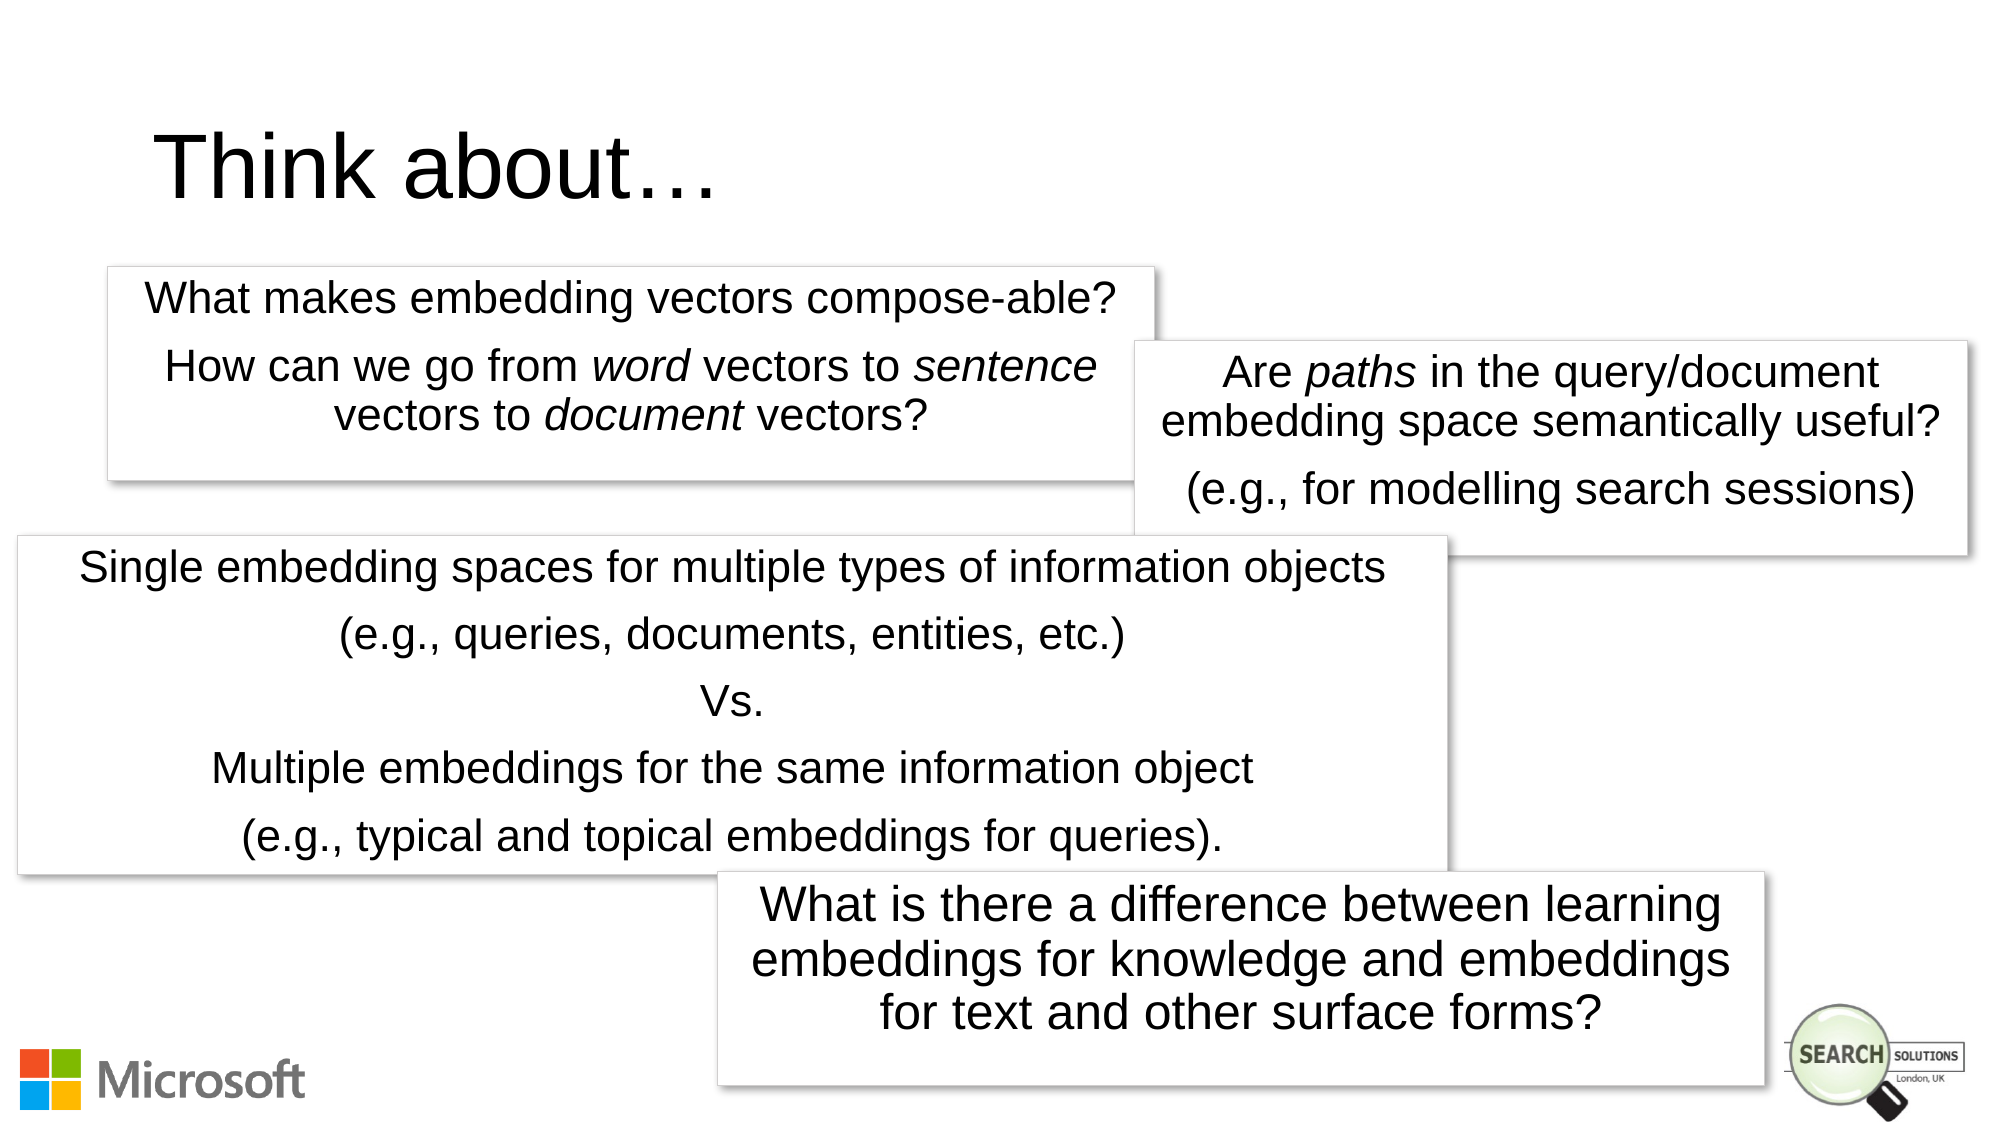

# Think about…
What makes embedding vectors compose-able?
How can we go from word vectors to sentence vectors to document vectors?
Are paths in the query/document embedding space semantically useful?
(e.g., for modelling search sessions)
Single embedding spaces for multiple types of information objects
(e.g., queries, documents, entities, etc.)
Vs.
Multiple embeddings for the same information object
(e.g., typical and topical embeddings for queries).
What is there a difference between learning embeddings for knowledge and embeddings for text and other surface forms?